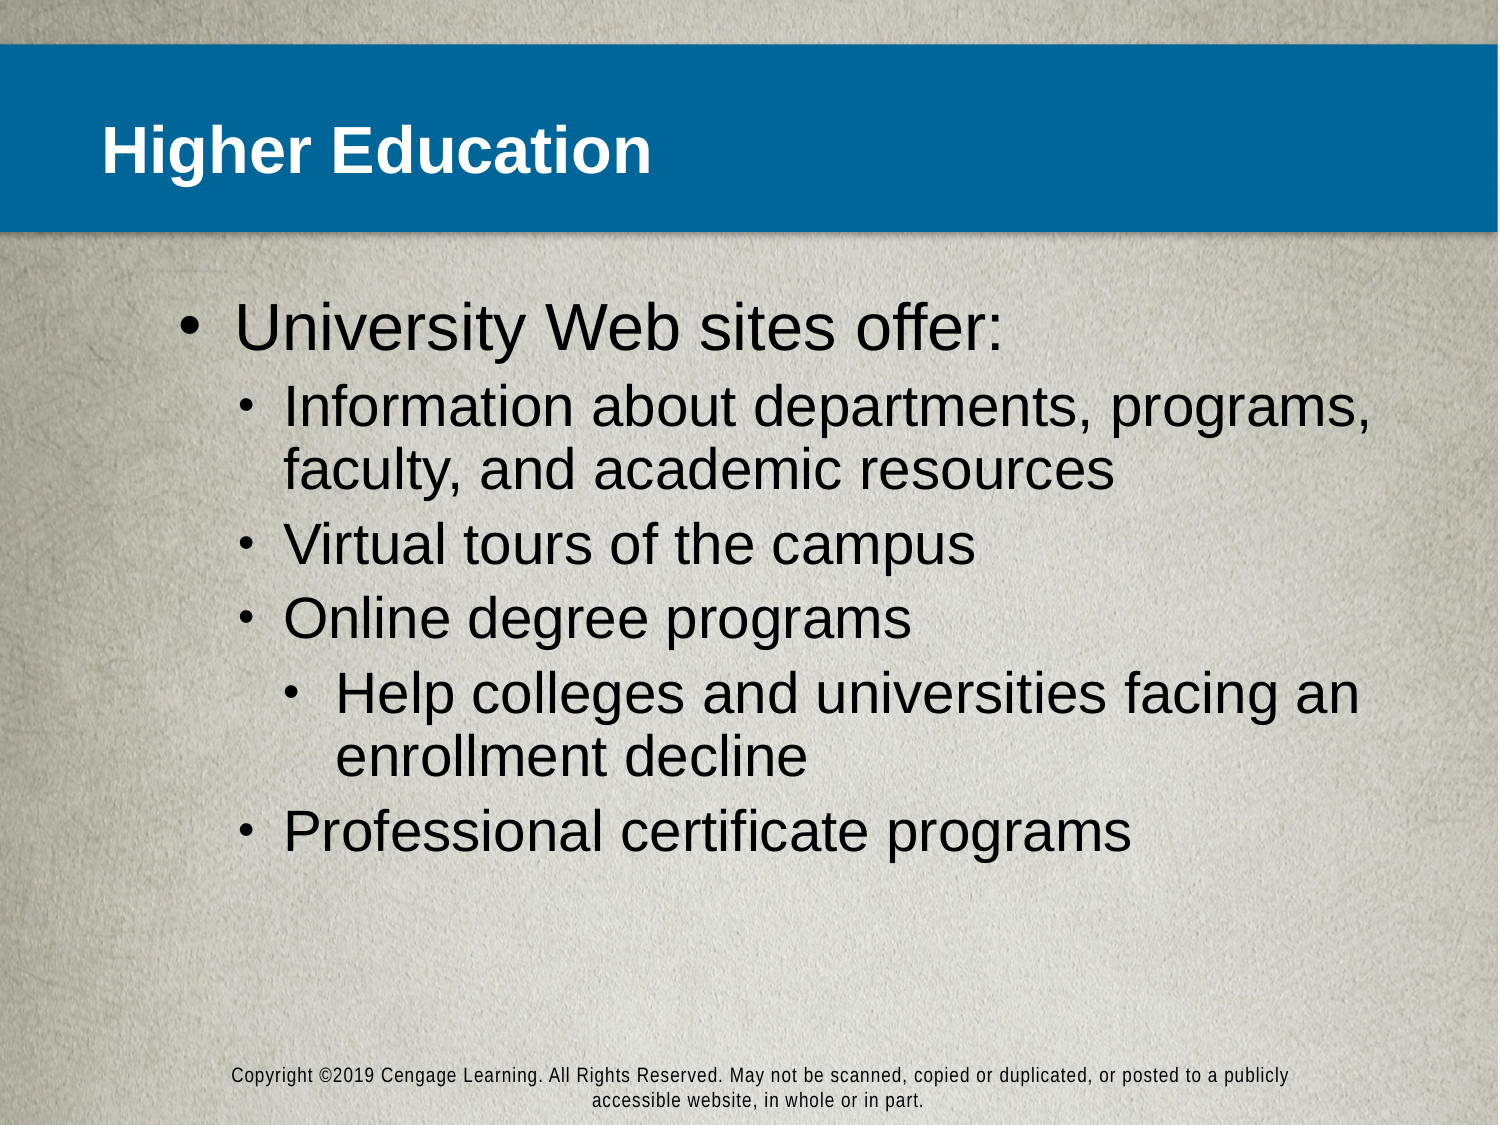

# Higher Education
University Web sites offer:
Information about departments, programs, faculty, and academic resources
Virtual tours of the campus
Online degree programs
Help colleges and universities facing an enrollment decline
Professional certificate programs